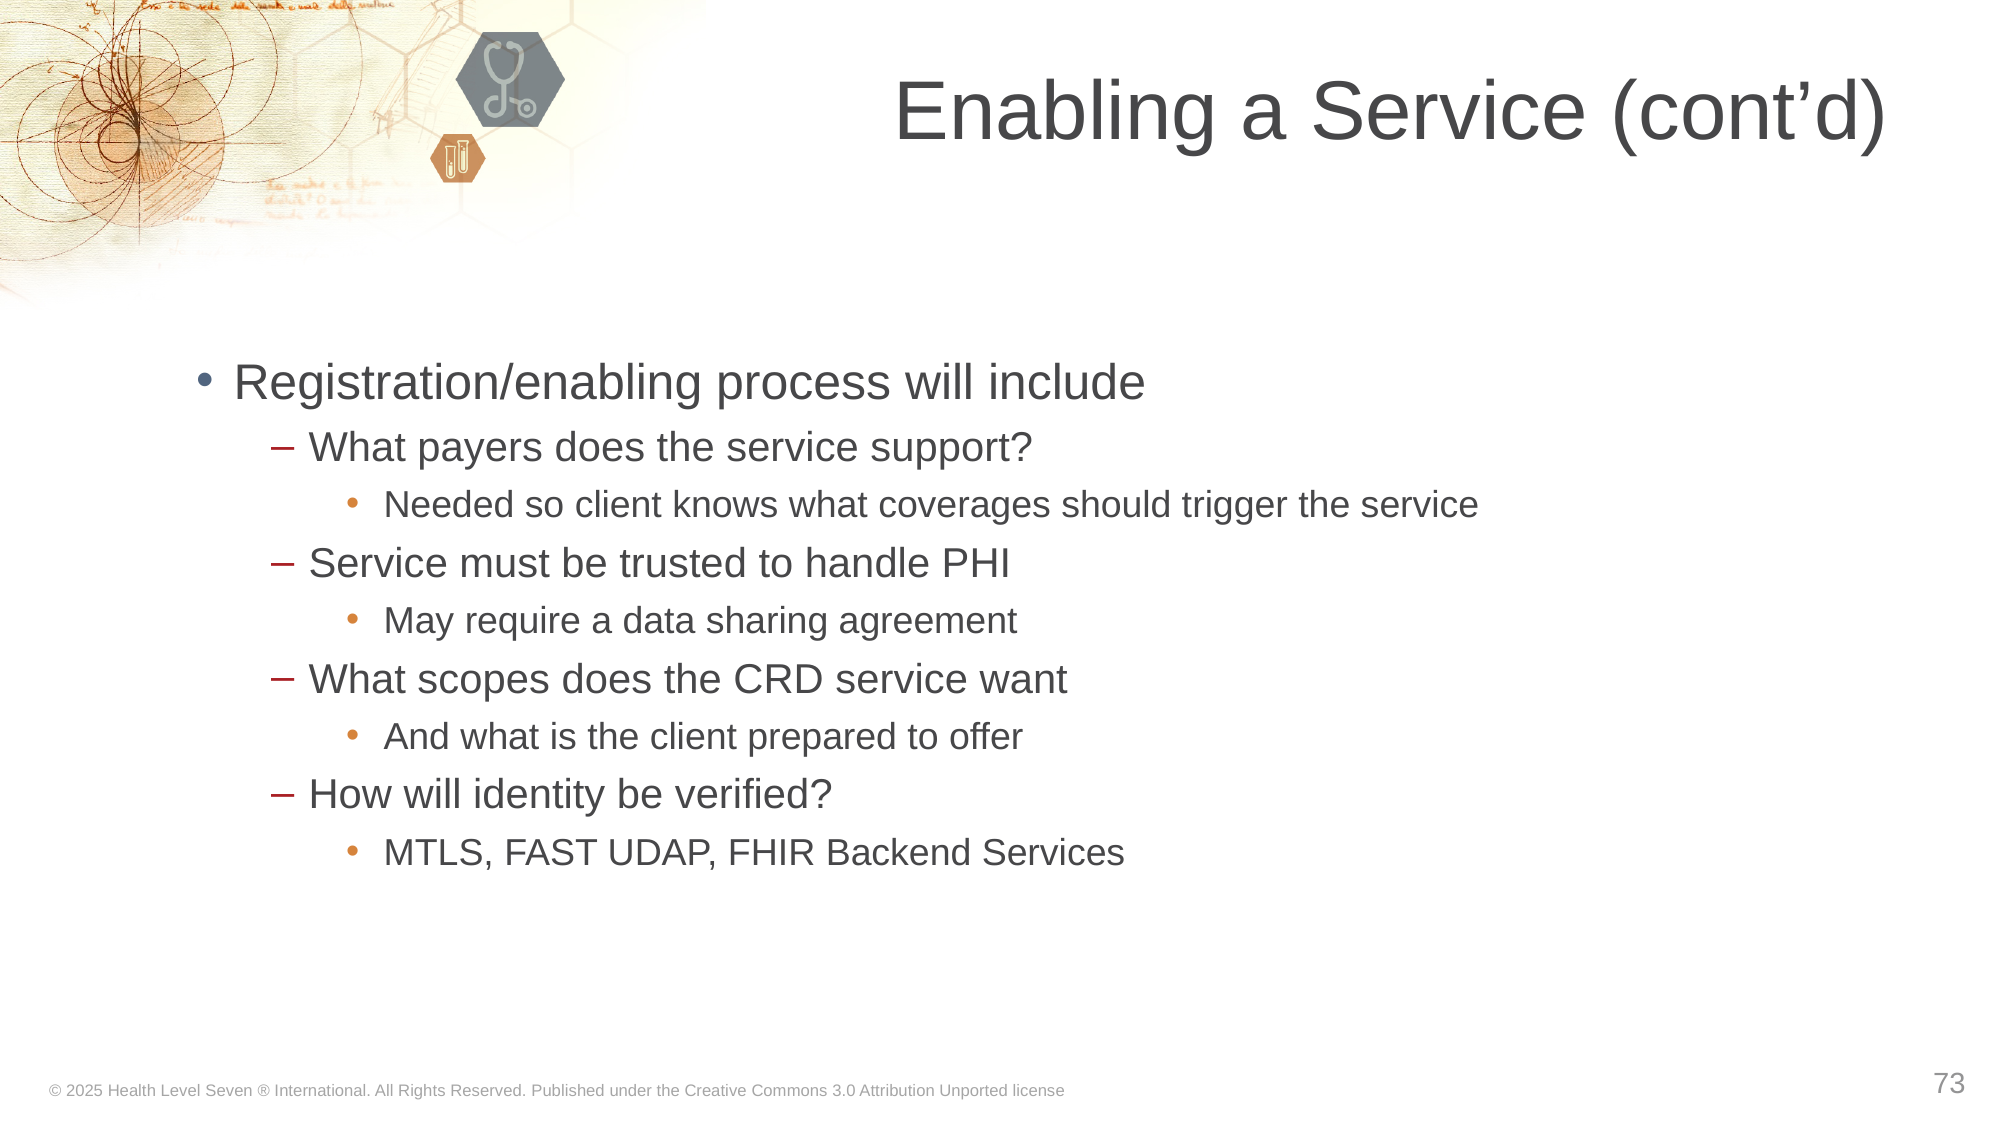

# Enabling a Service (cont’d)
Registration/enabling process will include
What payers does the service support?
Needed so client knows what coverages should trigger the service
Service must be trusted to handle PHI
May require a data sharing agreement
What scopes does the CRD service want
And what is the client prepared to offer
How will identity be verified?
MTLS, FAST UDAP, FHIR Backend Services
73